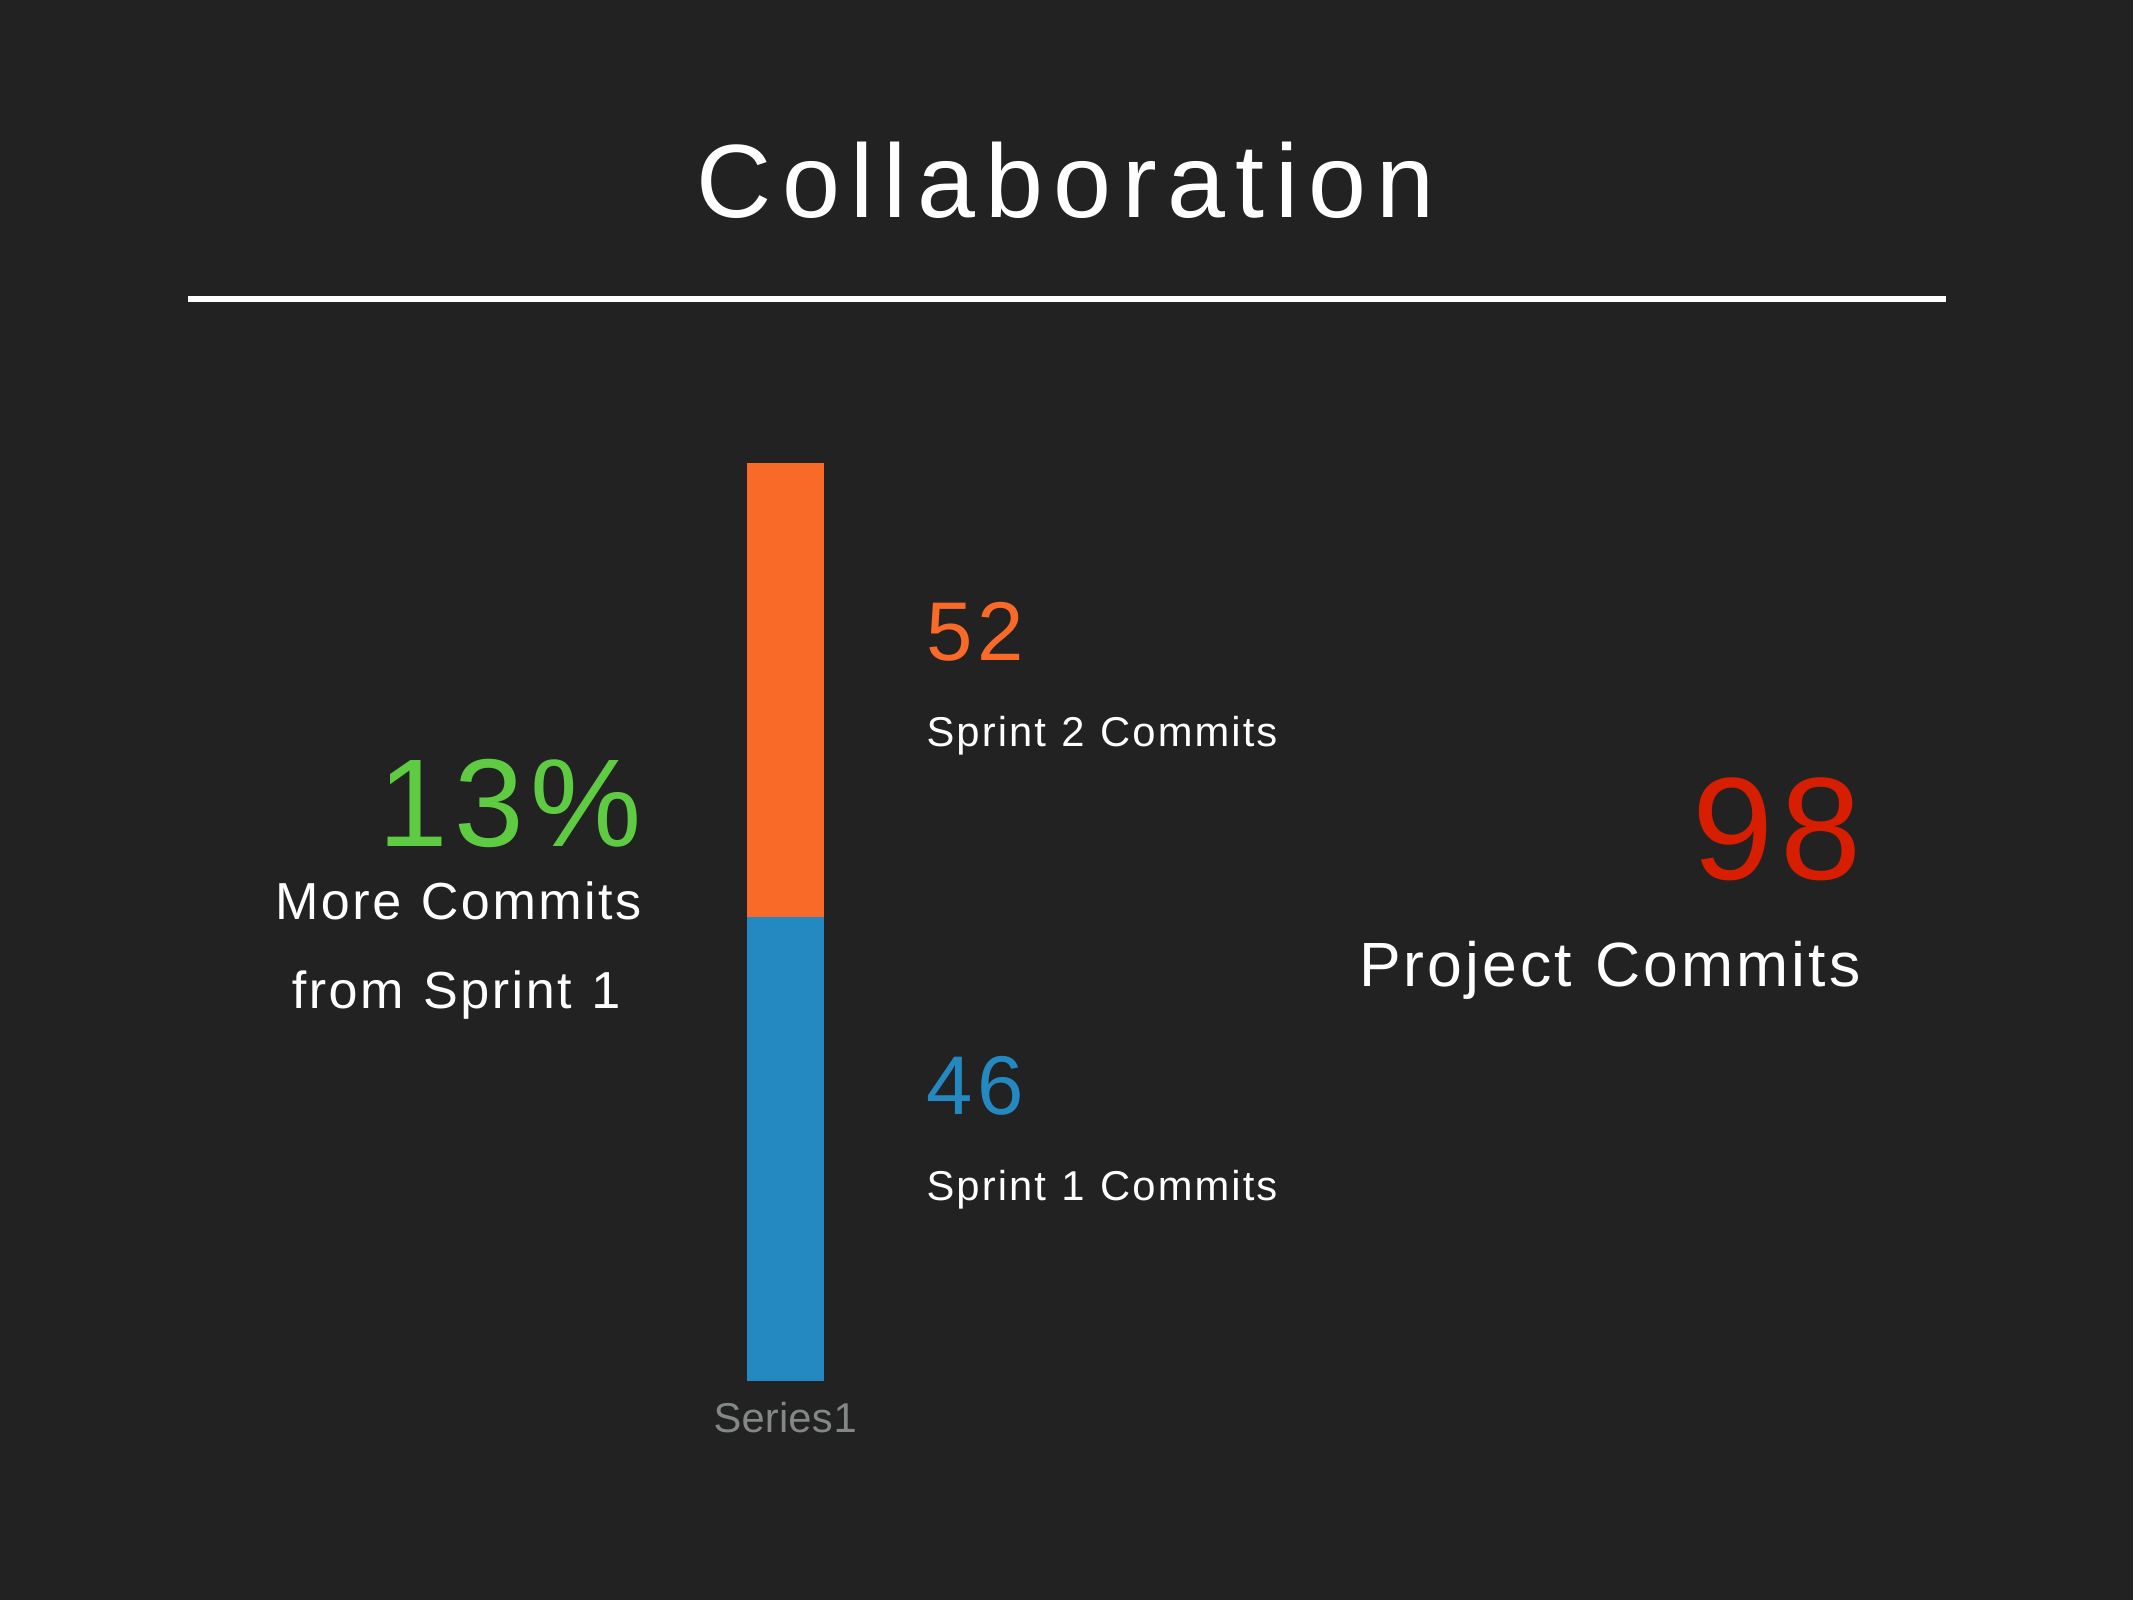

Collaboration

### Chart

| Category | Sprint 1 | Sprint 2 |
|---|---|---|
|  | 46.0 | 45.0 |
52
Sprint 2 Commits
13%
More Commits
from Sprint 1
98
Project Commits
46
Sprint 1 Commits